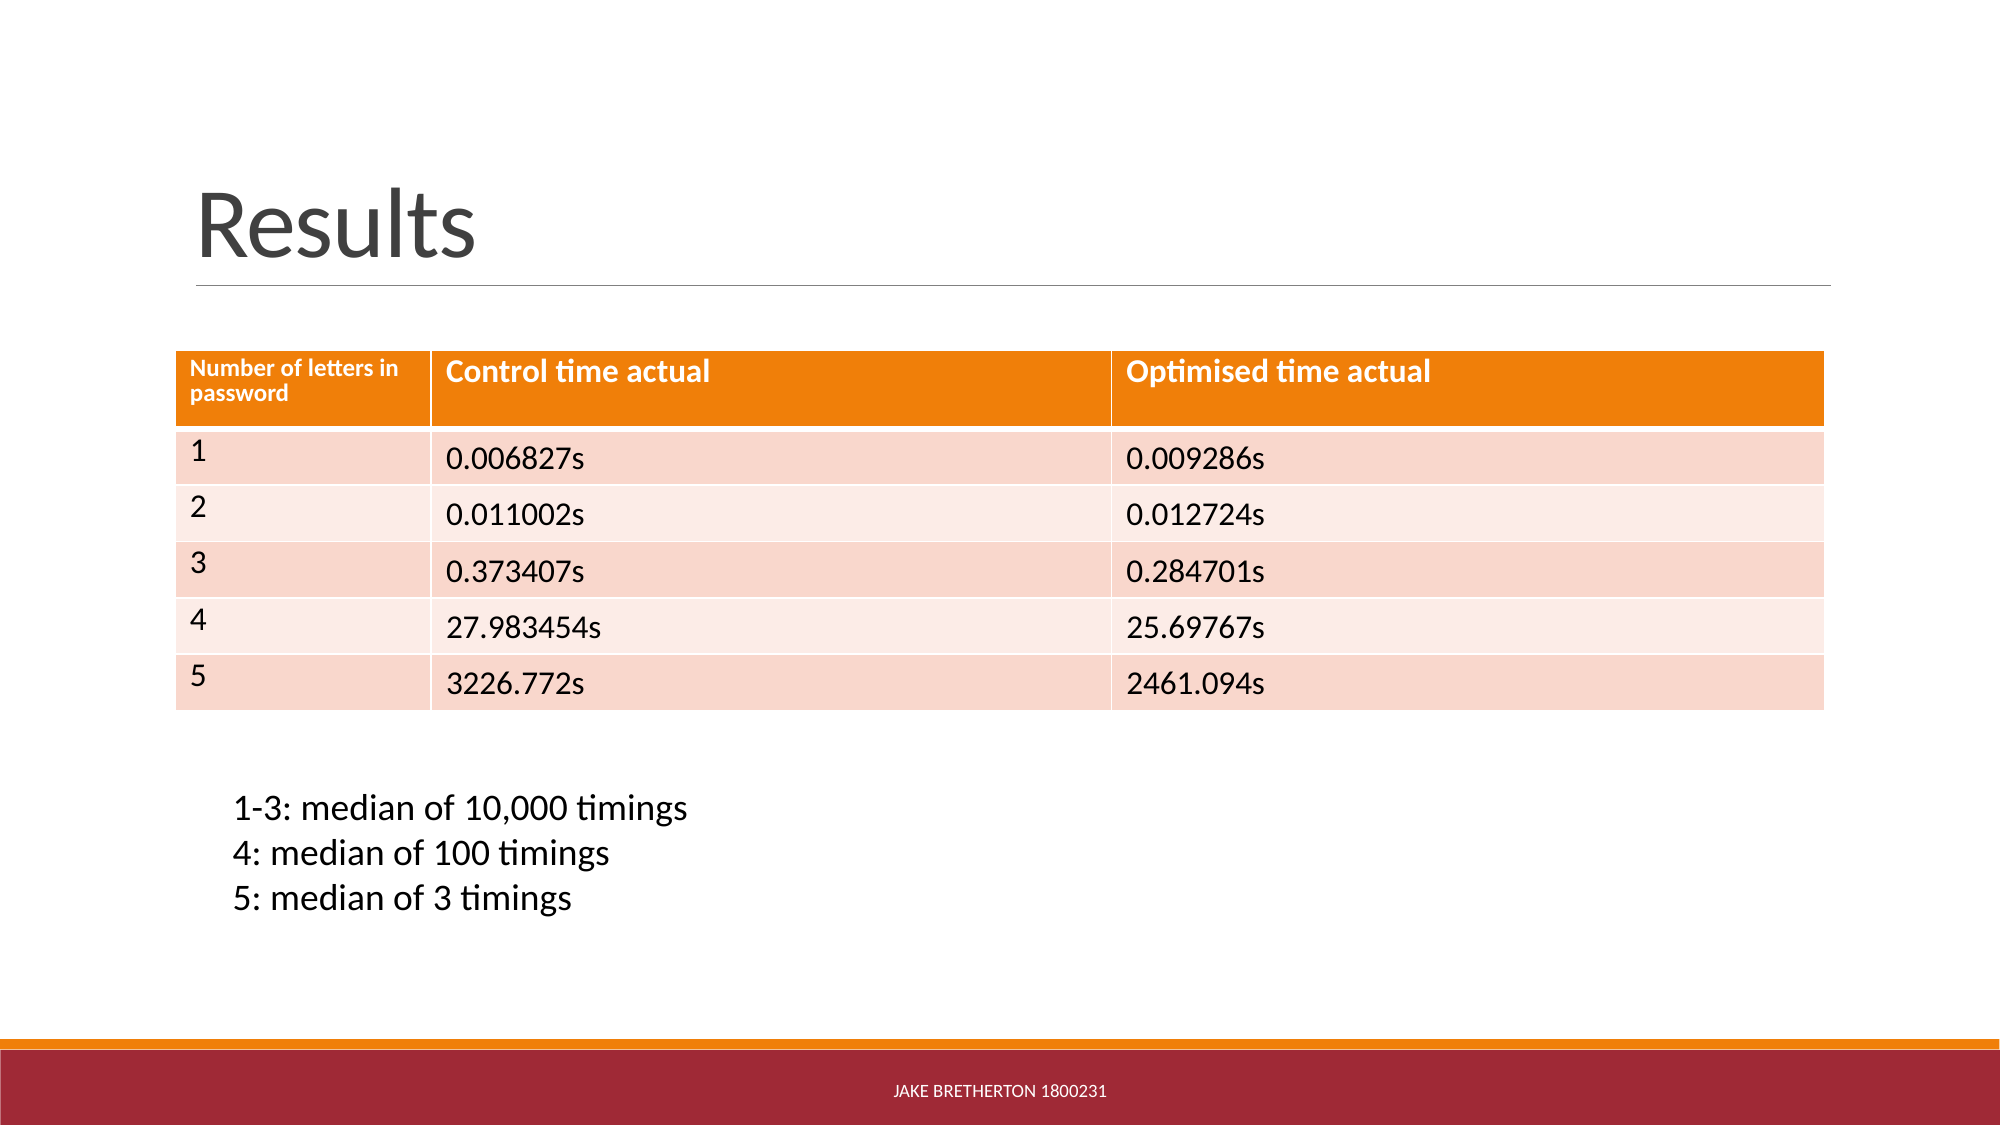

# Results
| Number of letters in password | Control time actual | Optimised time actual |
| --- | --- | --- |
| 1 | 0.006827s | 0.009286s |
| 2 | 0.011002s | 0.012724s |
| 3 | 0.373407s | 0.284701s |
| 4 | 27.983454s | 25.69767s |
| 5 | 3226.772s | 2461.094s |
1-3: median of 10,000 timings
4: median of 100 timings
5: median of 3 timings
Jake Bretherton 1800231